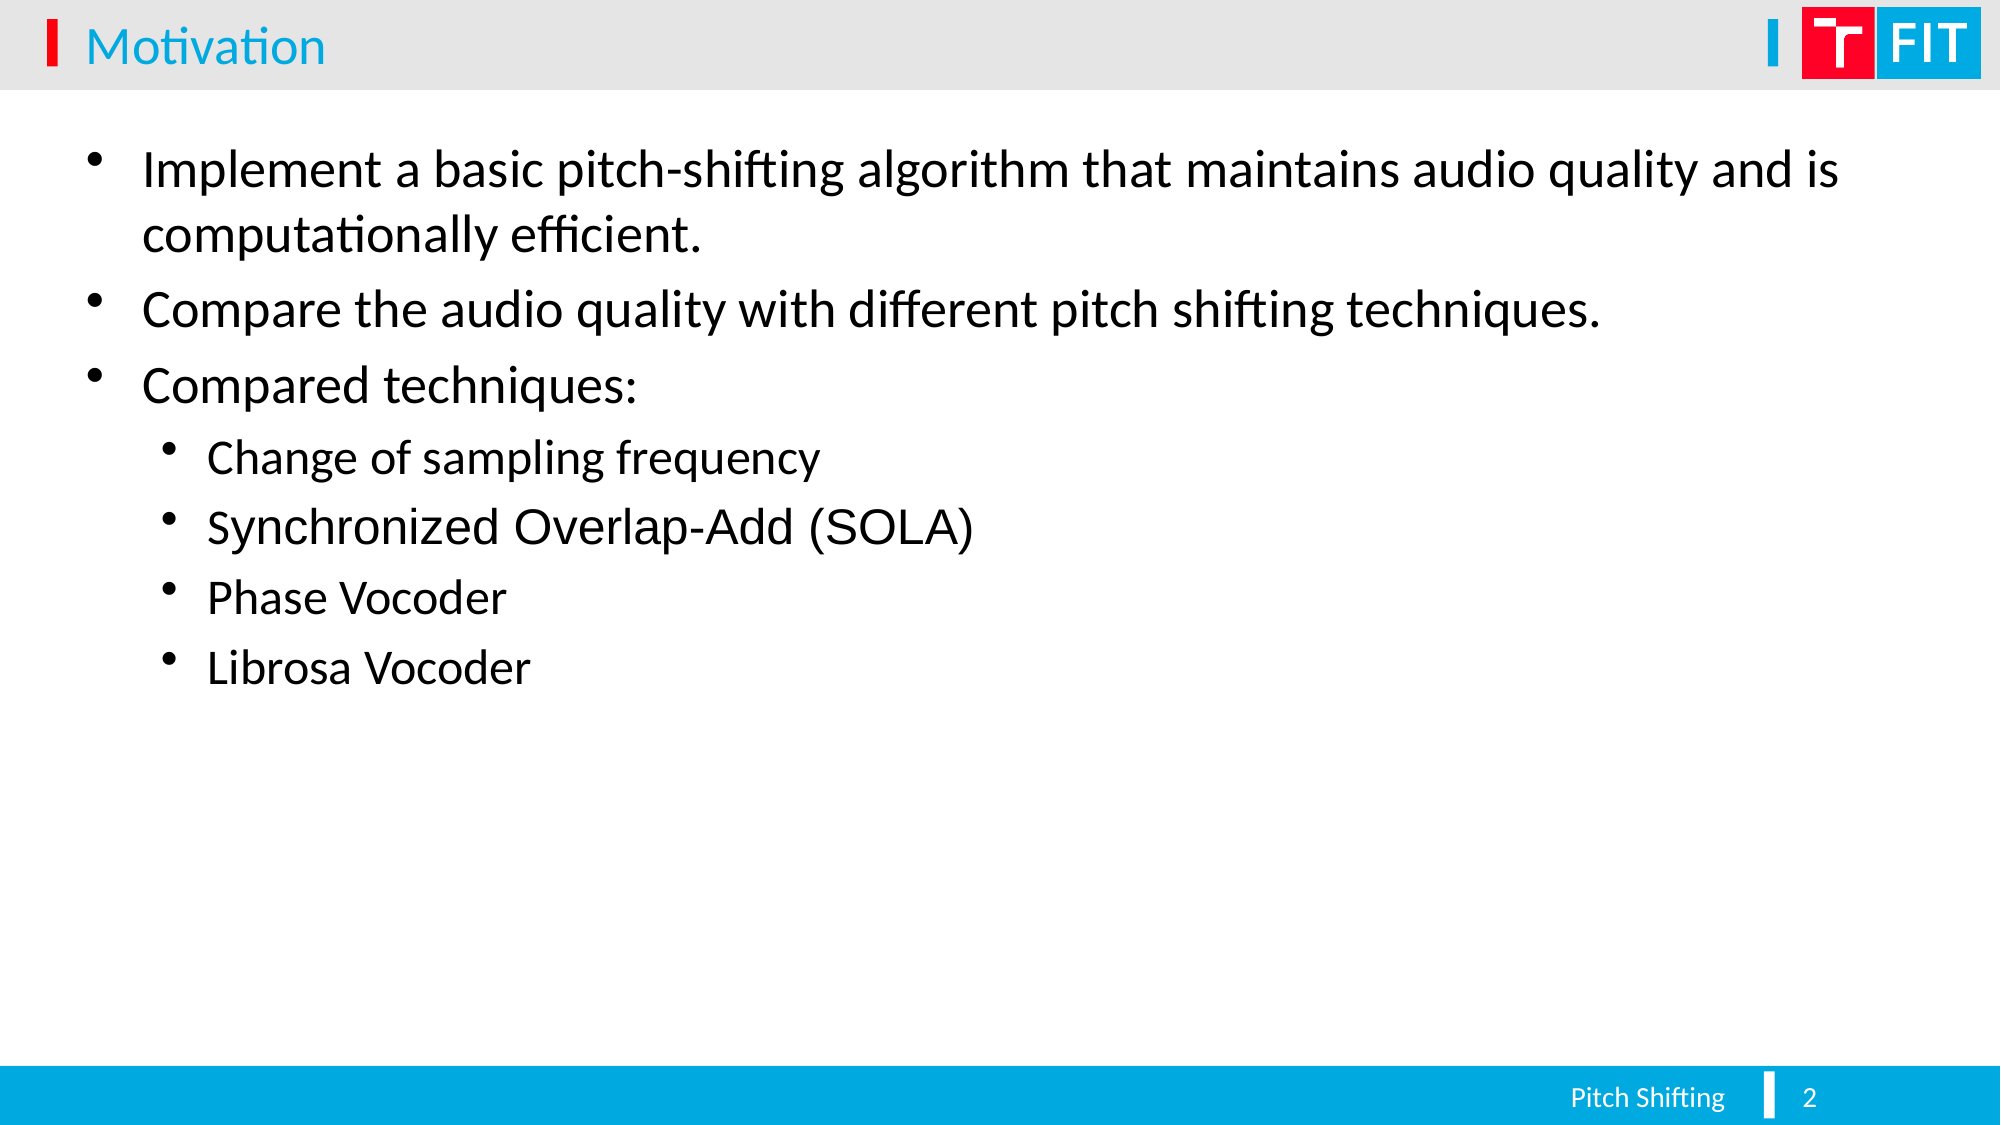

# Motivation
Implement a basic pitch-shifting algorithm that maintains audio quality and is computationally efficient.
Compare the audio quality with different pitch shifting techniques.
Compared techniques:
Change of sampling frequency
Synchronized Overlap-Add (SOLA)
Phase Vocoder
Librosa Vocoder
Pitch Shifting
2